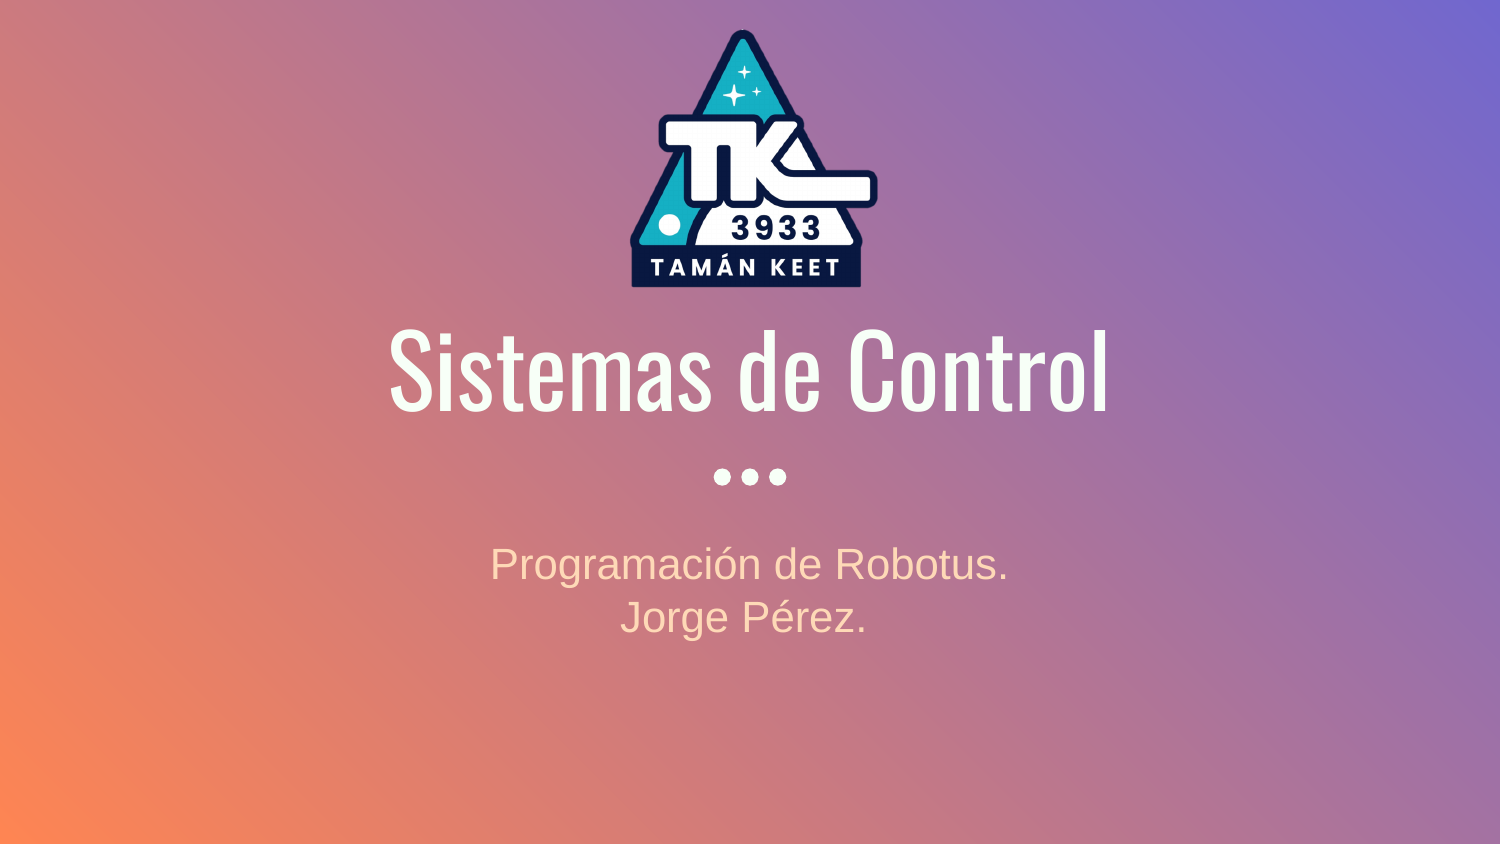

# Sistemas de Control
Programación de Robotus.
Jorge Pérez.